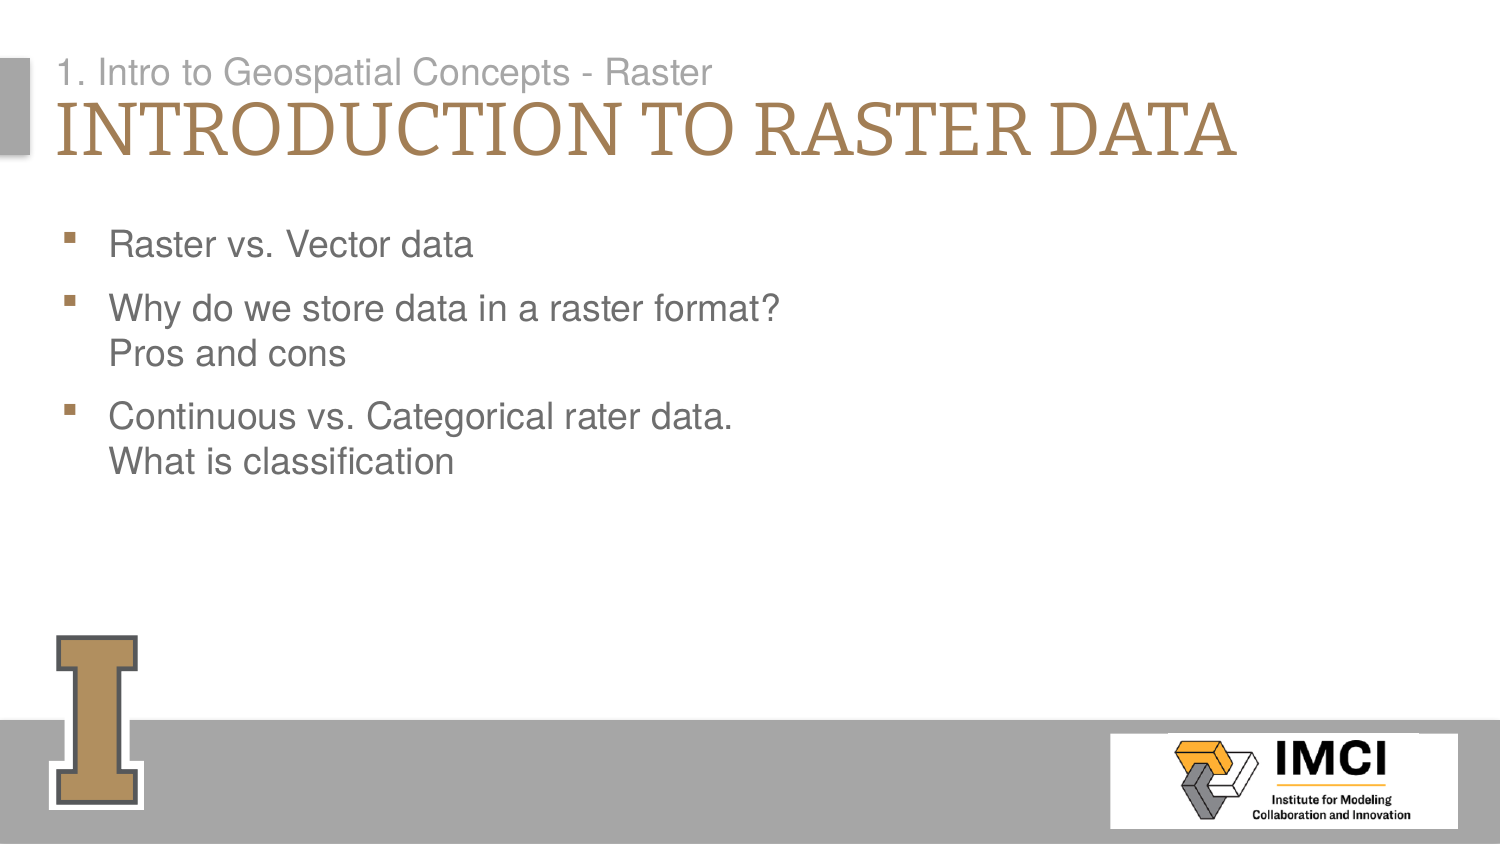

1. Intro to Geospatial Concepts - Raster
# Introduction to Raster data
Raster vs. Vector data
Why do we store data in a raster format? Pros and cons
Continuous vs. Categorical rater data.  What is classification